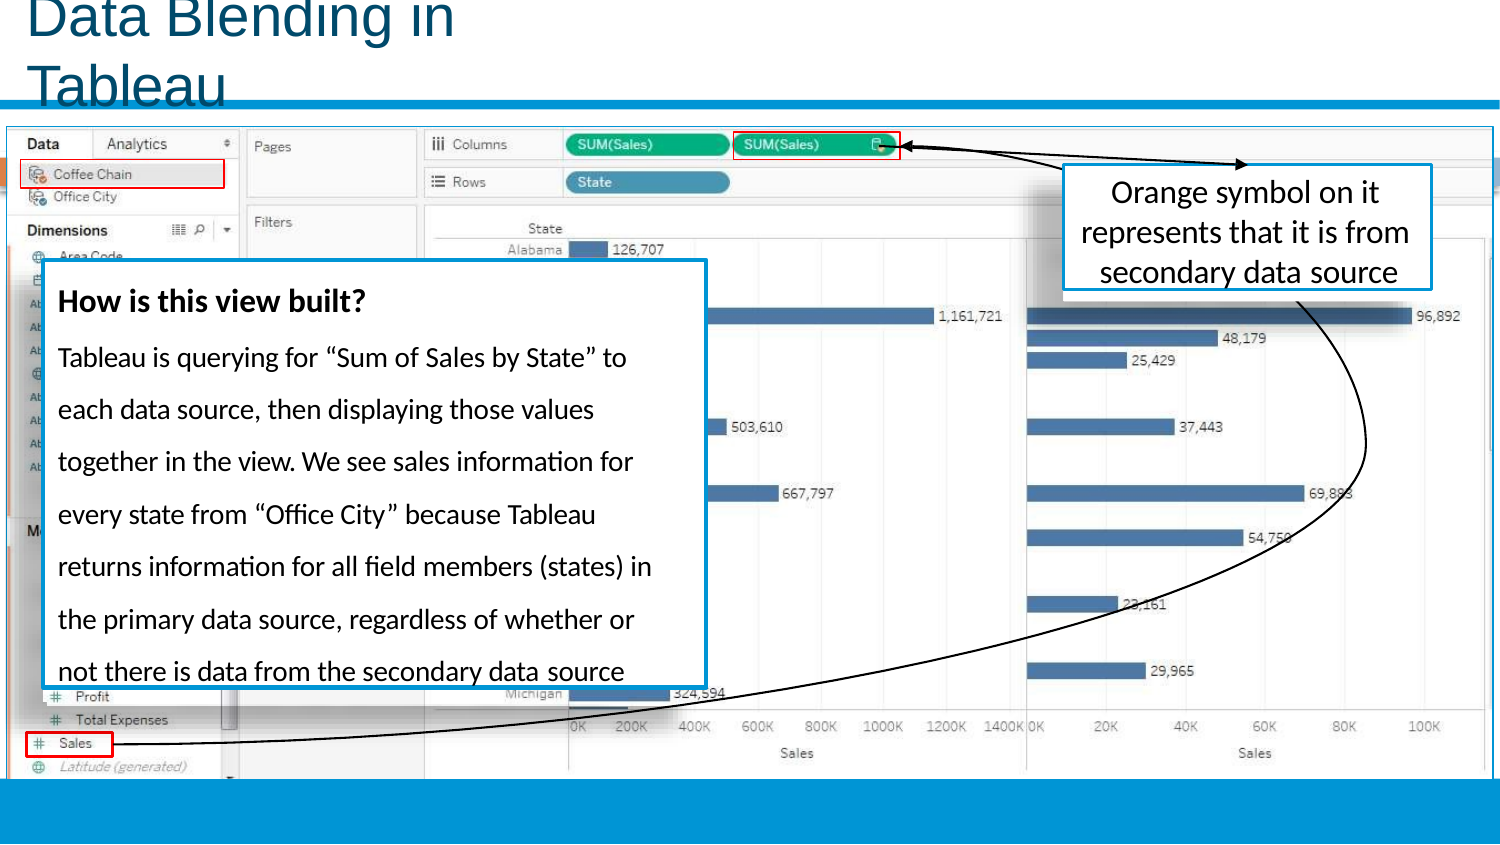

# Data Blending in Tableau

Orange symbol on it  represents that it is from  secondary data source

How is this view built?
Tableau is querying for “Sum of Sales by State” to  each data source, then displaying those values  together in the view. We see sales information for  every state from “Office City” because Tableau  returns information for all field members (states) in  the primary data source, regardless of whether or  not there is data from the secondary data source